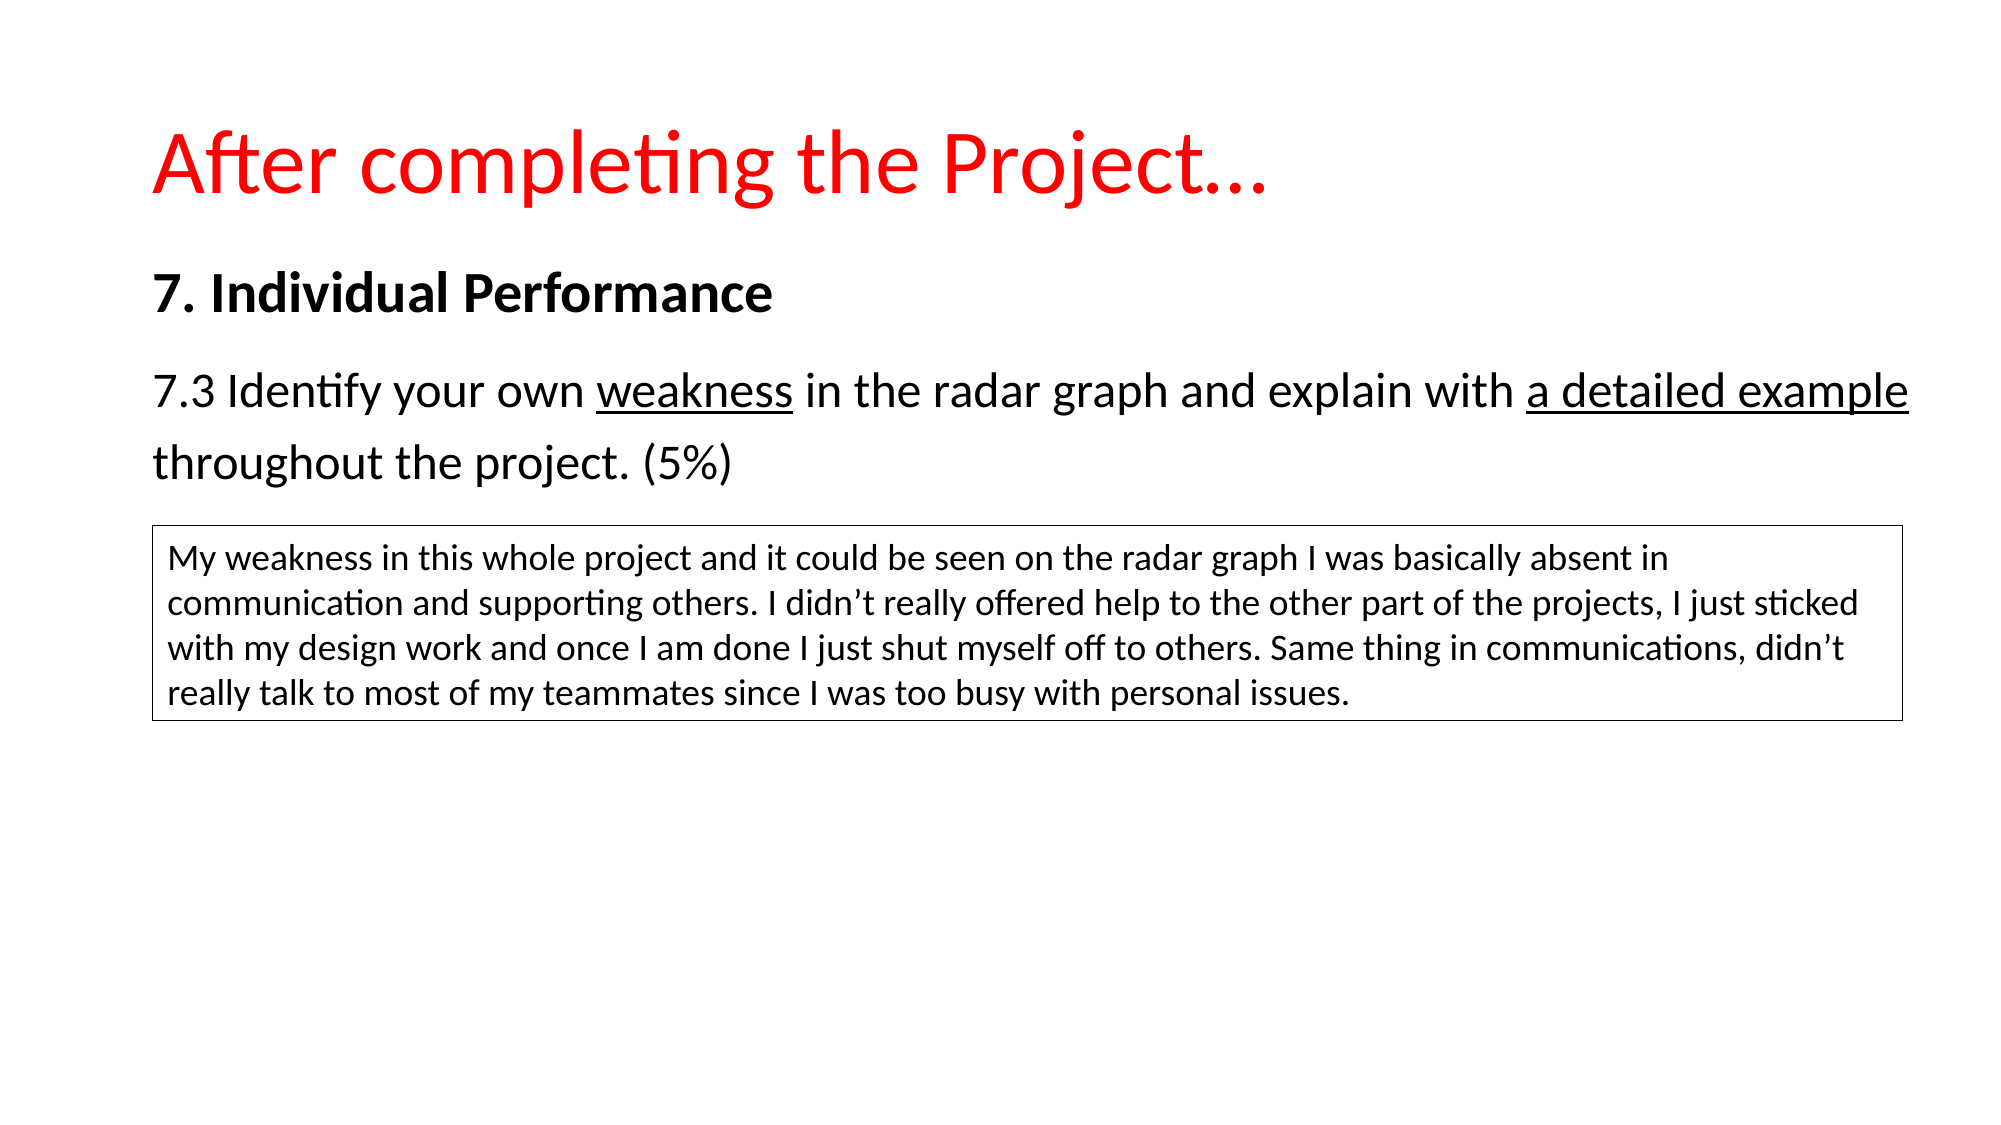

# After completing the Project…
7. Individual Performance
7.3 Identify your own weakness in the radar graph and explain with a detailed example throughout the project. (5%)
My weakness in this whole project and it could be seen on the radar graph I was basically absent in communication and supporting others. I didn’t really offered help to the other part of the projects, I just sticked with my design work and once I am done I just shut myself off to others. Same thing in communications, didn’t really talk to most of my teammates since I was too busy with personal issues.